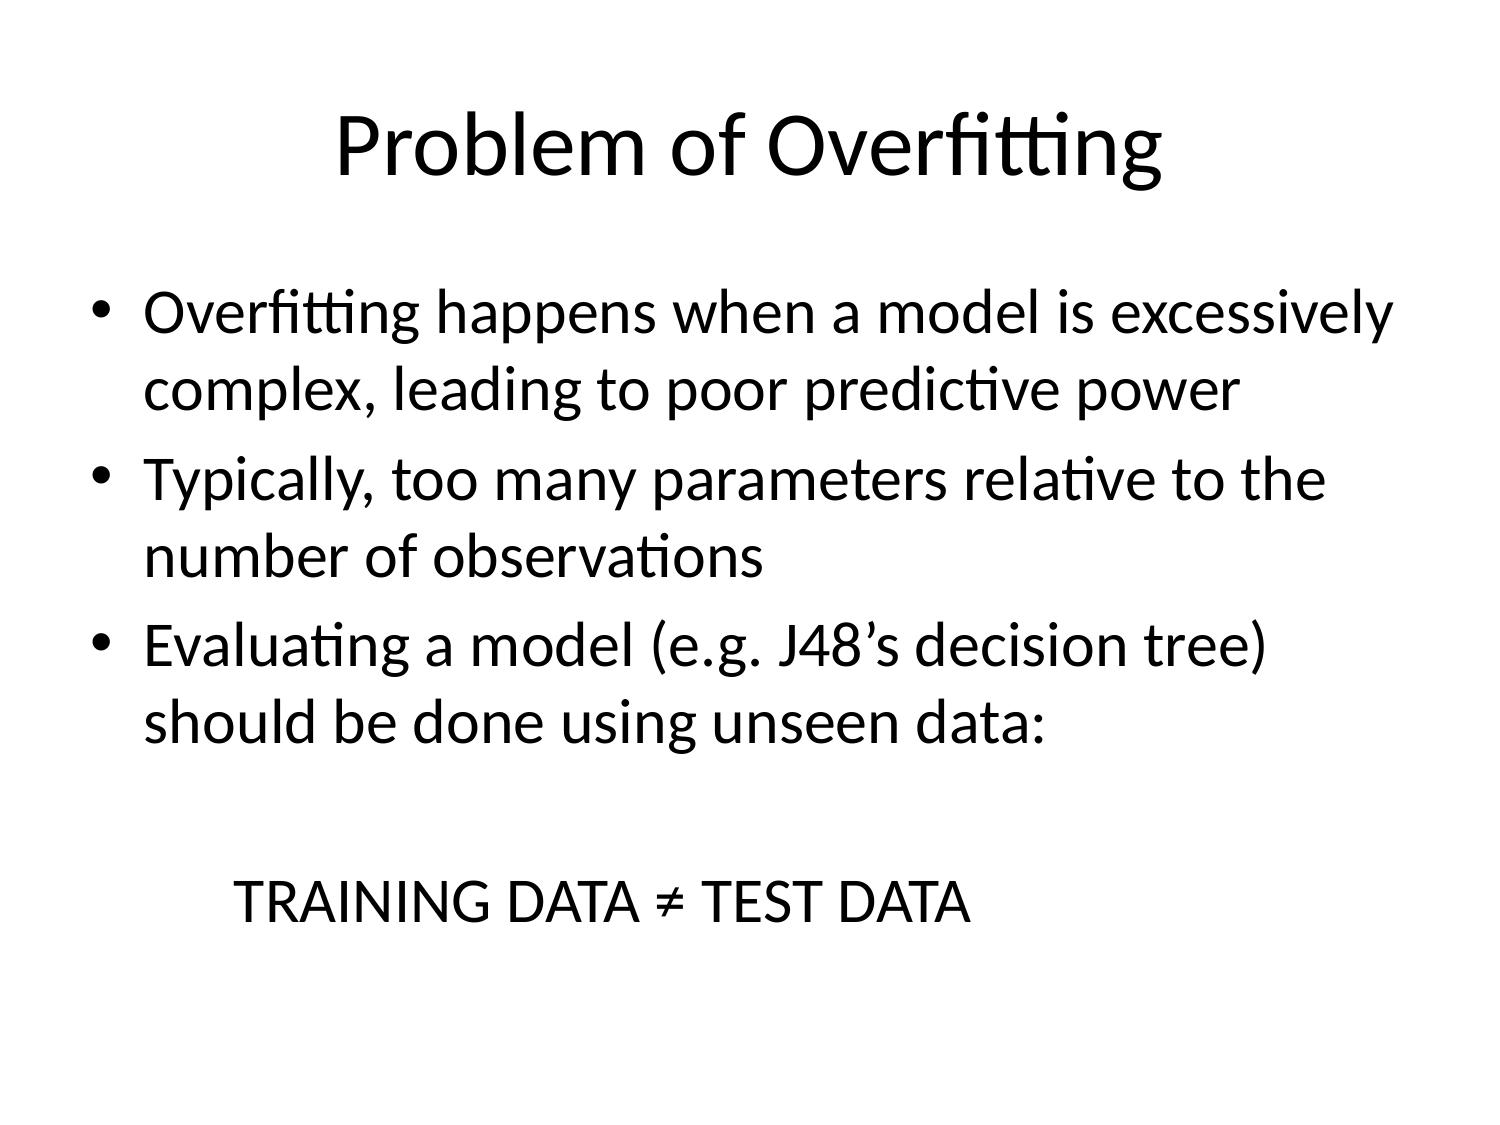

# Problem of Overfitting
Overfitting happens when a model is excessively complex, leading to poor predictive power
Typically, too many parameters relative to the number of observations
Evaluating a model (e.g. J48’s decision tree) should be done using unseen data:

			TRAINING DATA ≠ TEST DATA